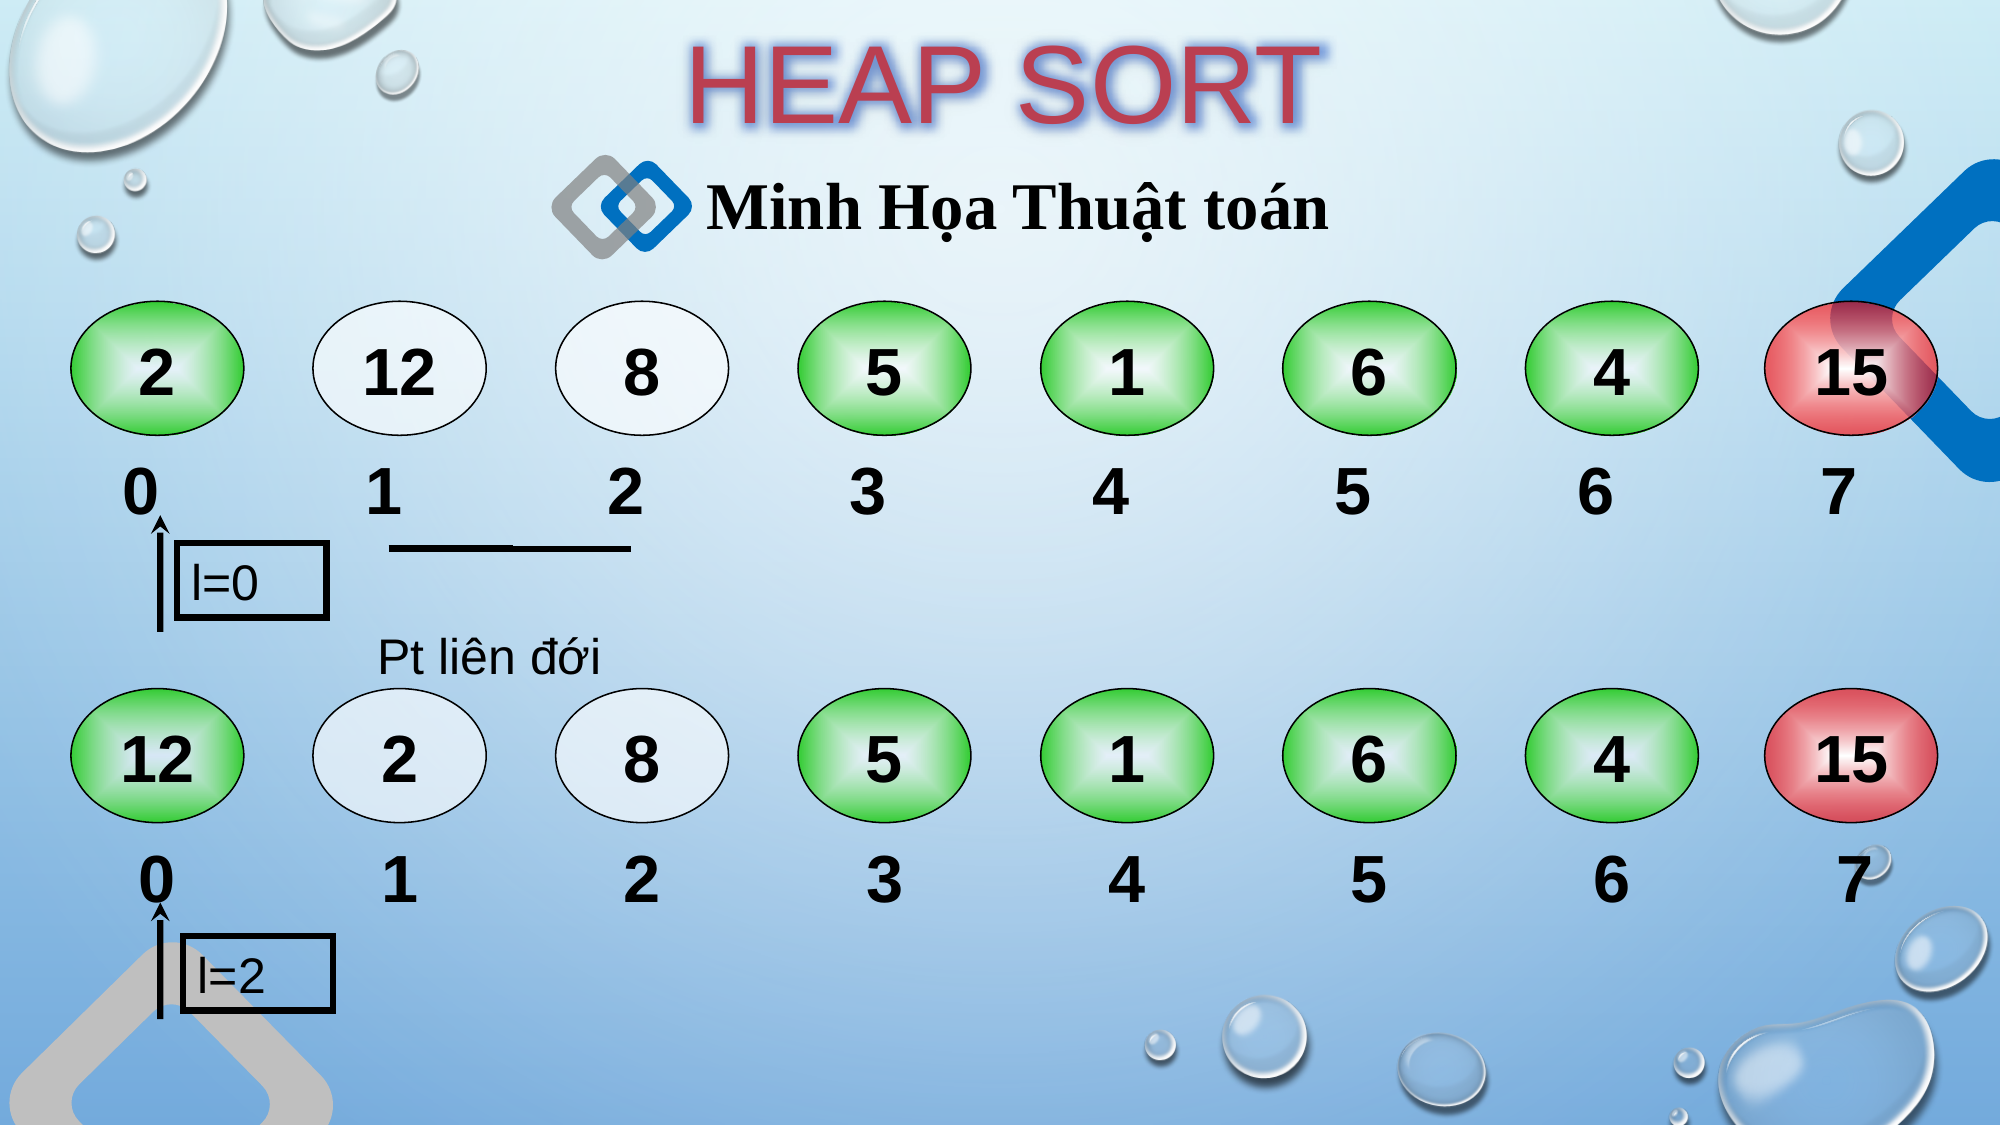

HEAP SORT
Minh Họa Thuật toán

2
12
8
5
1
6
4
15
0
1
2
3
4
5
6
7

l=0
Pt liên đới
2
8
5
1
6
4
12
15
0
1
2
3
4
5
6
7

l=2